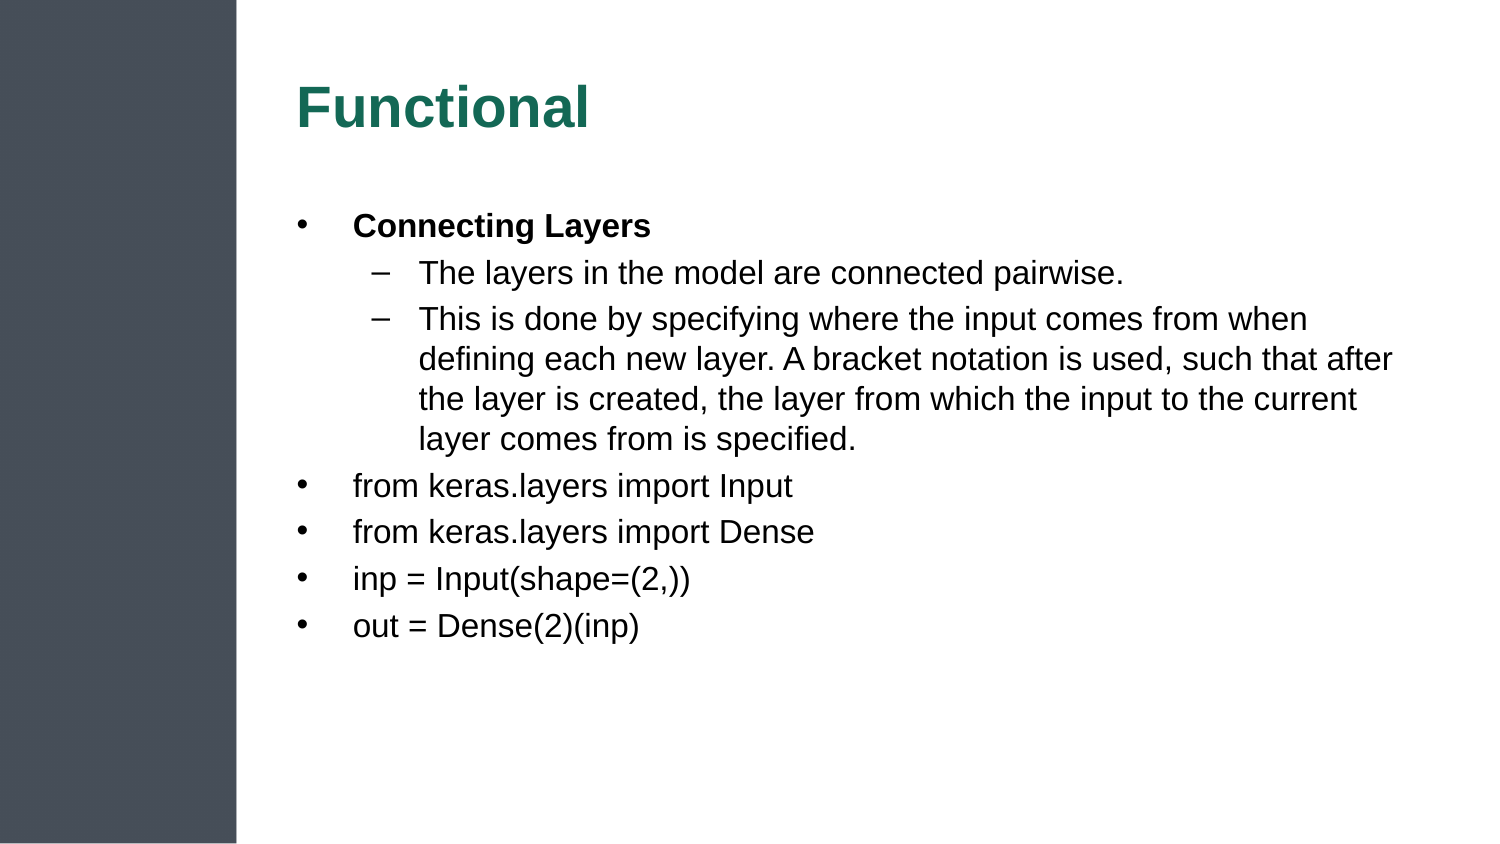

# Functional
Connecting Layers
The layers in the model are connected pairwise.
This is done by specifying where the input comes from when defining each new layer. A bracket notation is used, such that after the layer is created, the layer from which the input to the current layer comes from is specified.
from keras.layers import Input
from keras.layers import Dense
inp = Input(shape=(2,))
out = Dense(2)(inp)